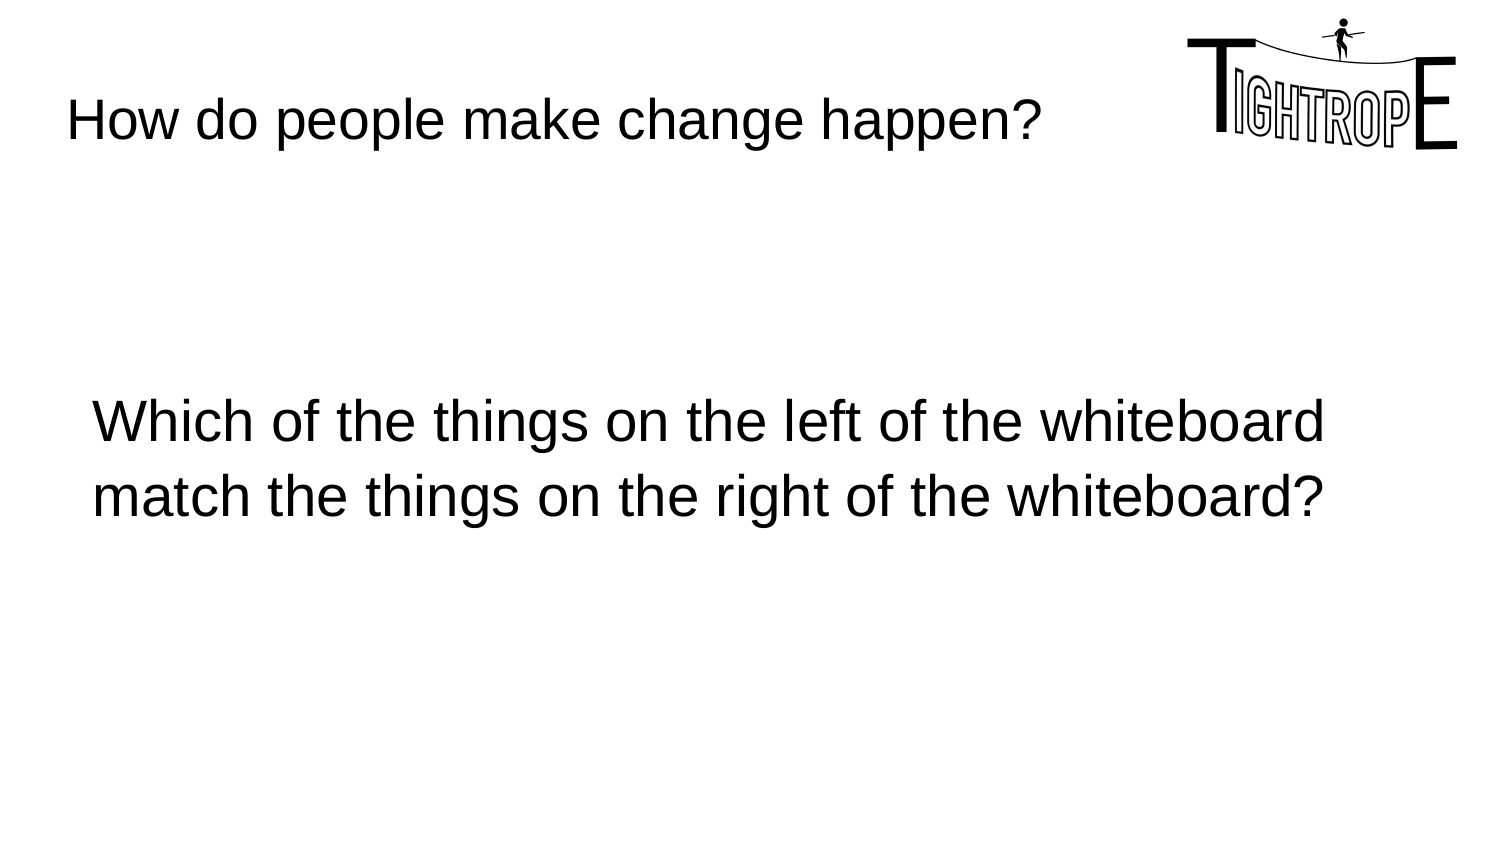

# How do people make change happen?

Which of the things on the left of the whiteboard match the things on the right of the whiteboard?